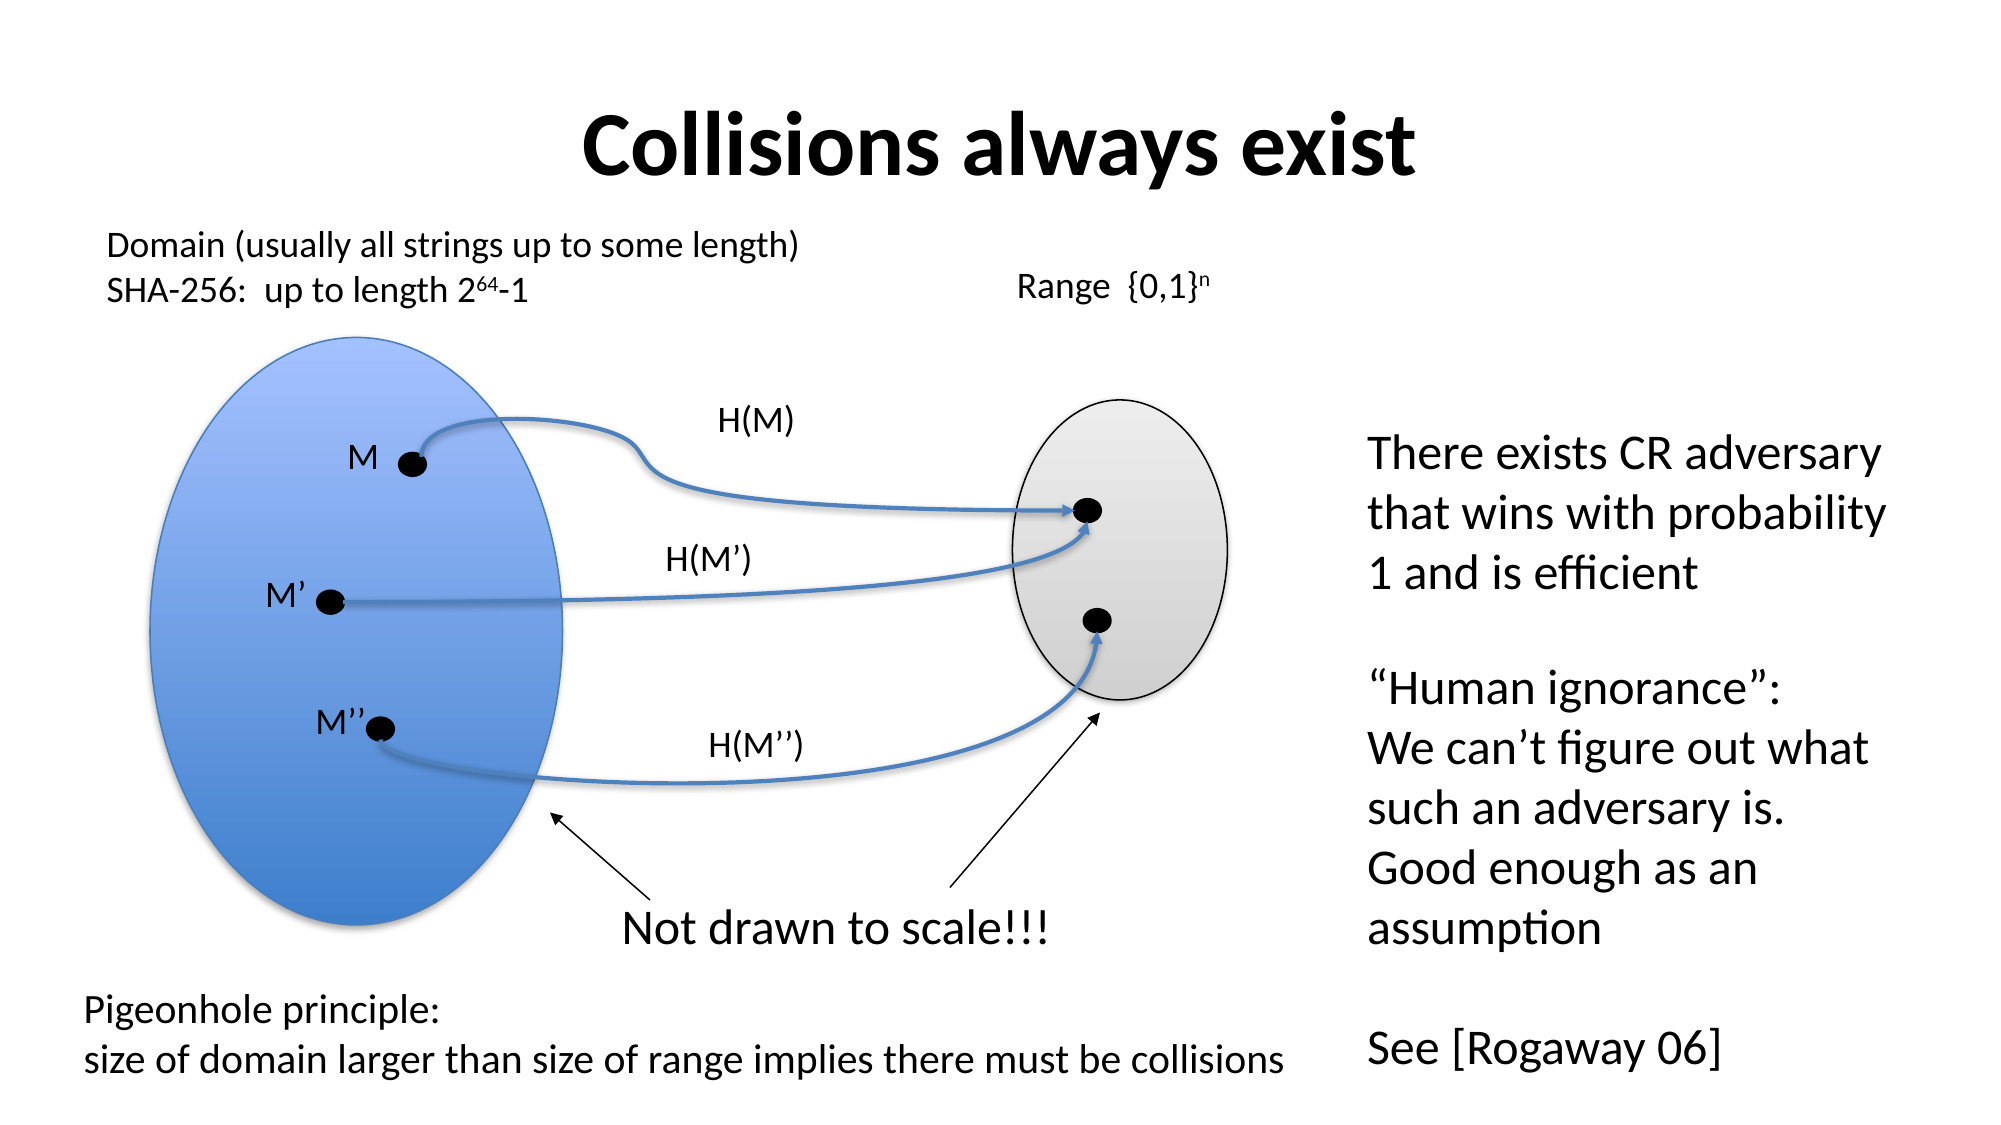

# Collisions always exist
Domain (usually all strings up to some length)
SHA-256:  up to length 264-1
Range  {0,1}n

H(M)

There exists CR adversary that wins with probability 1 and is efficient
M

H(M’)
M’

“Human ignorance”:
We can’t figure out what such an adversary is.
Good enough as an assumption

See [Rogaway 06]
M’’
H(M’’)

Not drawn to scale!!!
Pigeonhole principle:
size of domain larger than size of range implies there must be collisions